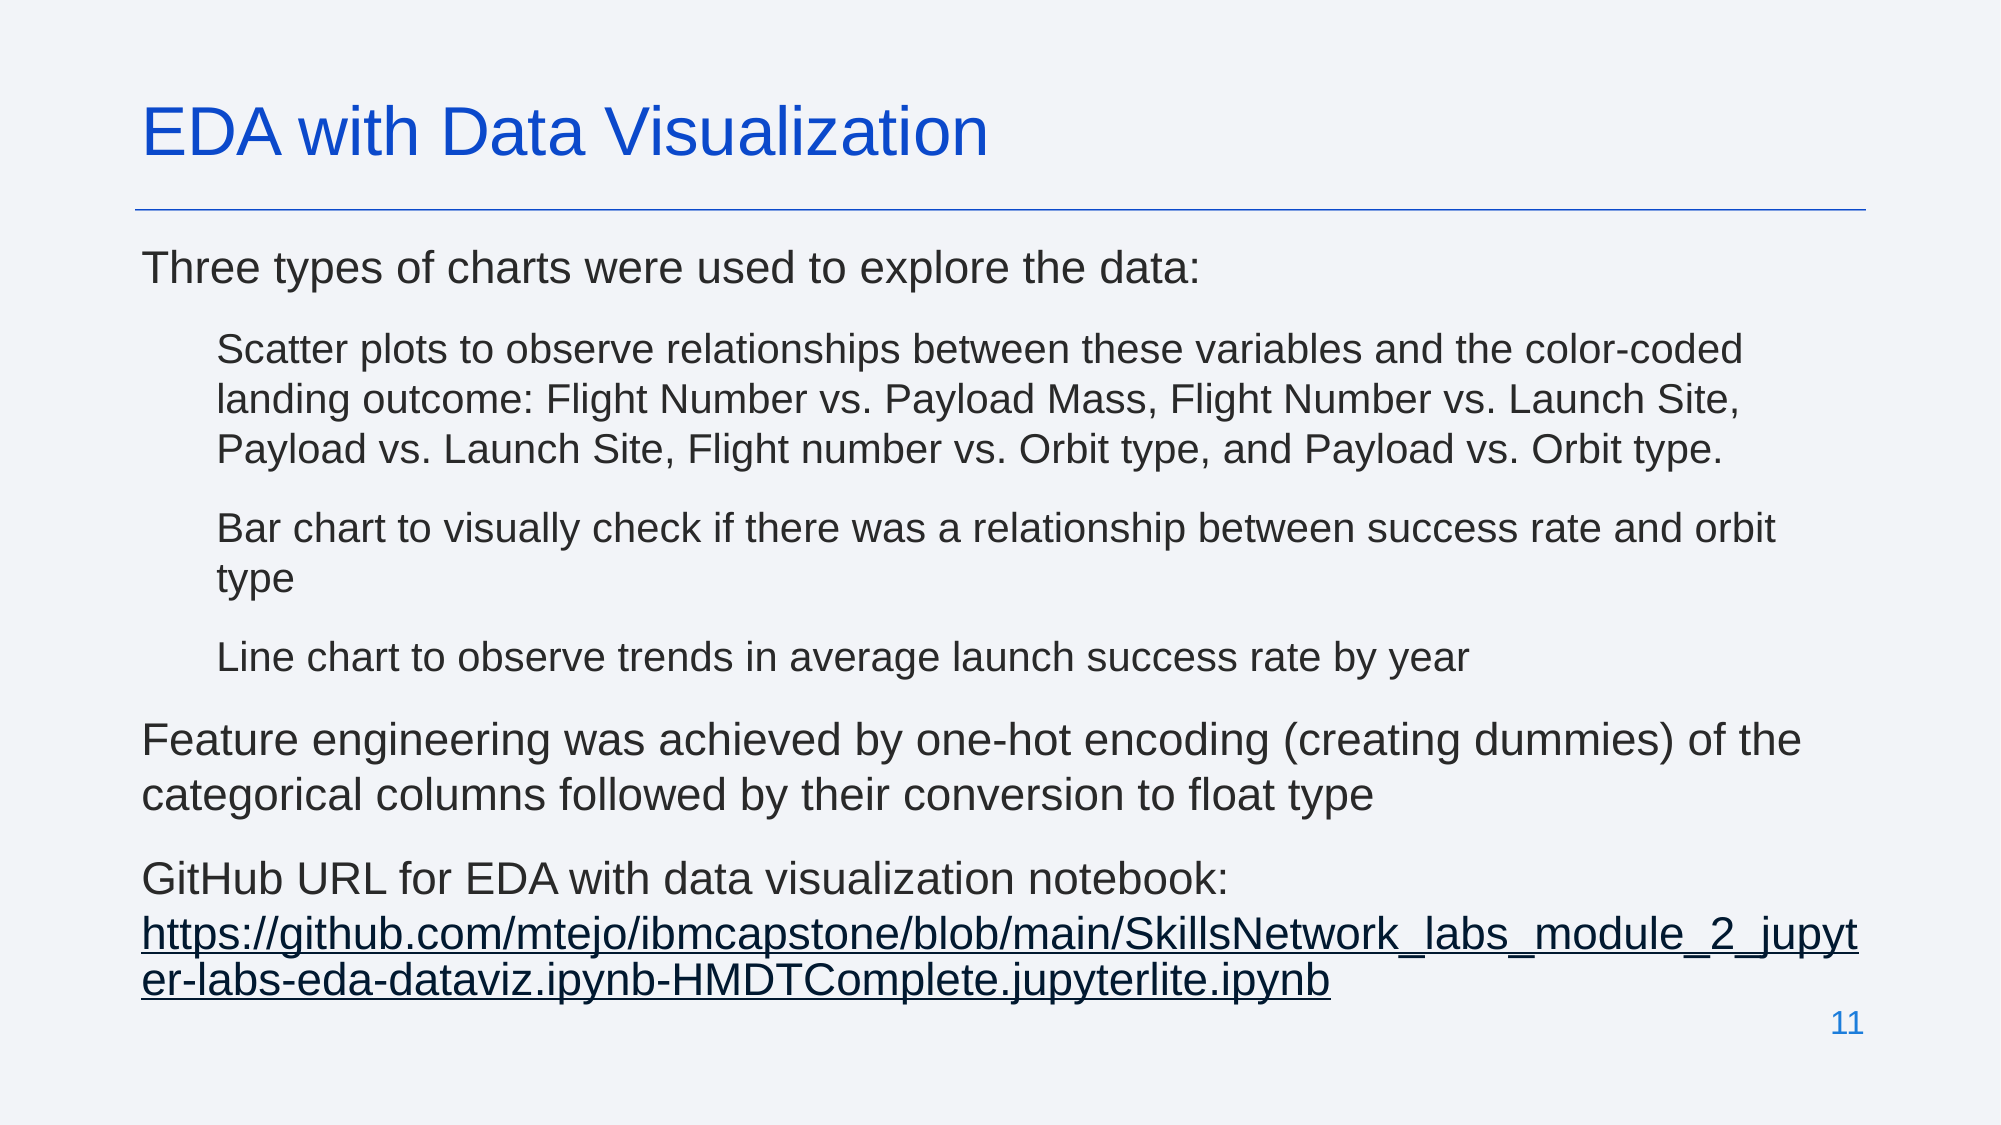

EDA with Data Visualization
Three types of charts were used to explore the data:
Scatter plots to observe relationships between these variables and the color-coded landing outcome: Flight Number vs. Payload Mass, Flight Number vs. Launch Site, Payload vs. Launch Site, Flight number vs. Orbit type, and Payload vs. Orbit type.
Bar chart to visually check if there was a relationship between success rate and orbit type
Line chart to observe trends in average launch success rate by year
Feature engineering was achieved by one-hot encoding (creating dummies) of the categorical columns followed by their conversion to float type
GitHub URL for EDA with data visualization notebook: https://github.com/mtejo/ibmcapstone/blob/main/SkillsNetwork_labs_module_2_jupyter-labs-eda-dataviz.ipynb-HMDTComplete.jupyterlite.ipynb

11